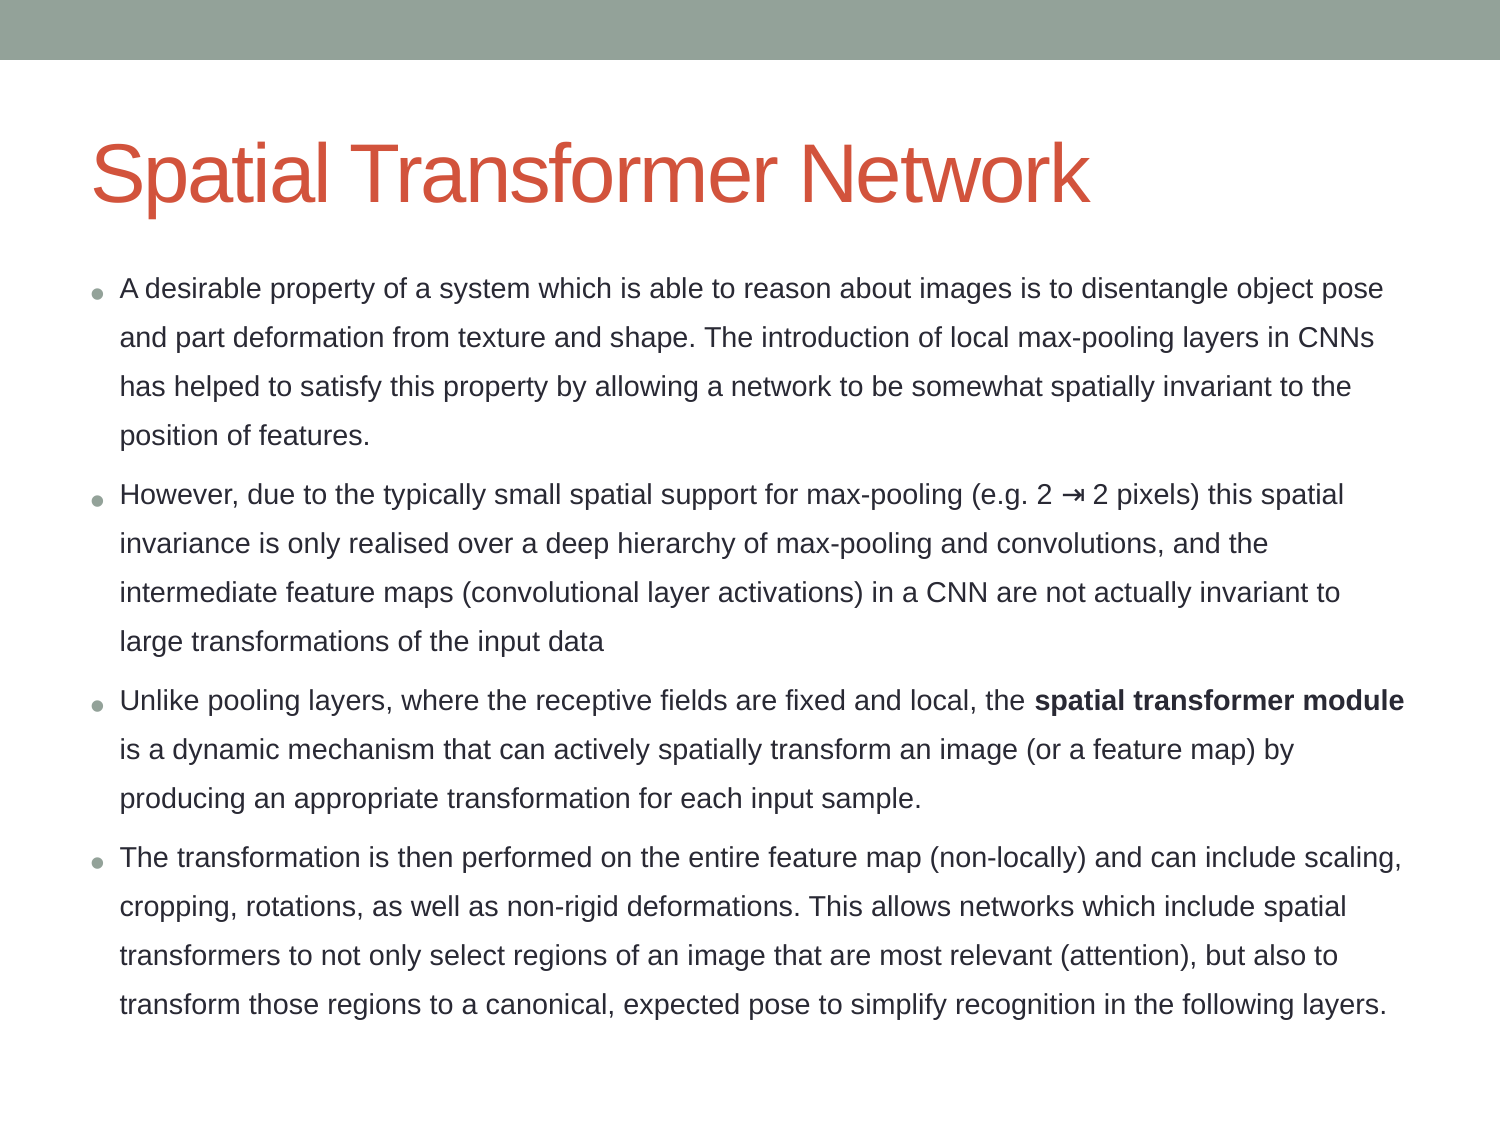

# Spatial Transformer Network
A desirable property of a system which is able to reason about images is to disentangle object pose and part deformation from texture and shape. The introduction of local max-pooling layers in CNNs has helped to satisfy this property by allowing a network to be somewhat spatially invariant to the position of features.
However, due to the typically small spatial support for max-pooling (e.g. 2 ⇥ 2 pixels) this spatial invariance is only realised over a deep hierarchy of max-pooling and convolutions, and the intermediate feature maps (convolutional layer activations) in a CNN are not actually invariant to large transformations of the input data
Unlike pooling layers, where the receptive fields are fixed and local, the spatial transformer module is a dynamic mechanism that can actively spatially transform an image (or a feature map) by producing an appropriate transformation for each input sample.
The transformation is then performed on the entire feature map (non-locally) and can include scaling, cropping, rotations, as well as non-rigid deformations. This allows networks which include spatial transformers to not only select regions of an image that are most relevant (attention), but also to transform those regions to a canonical, expected pose to simplify recognition in the following layers.